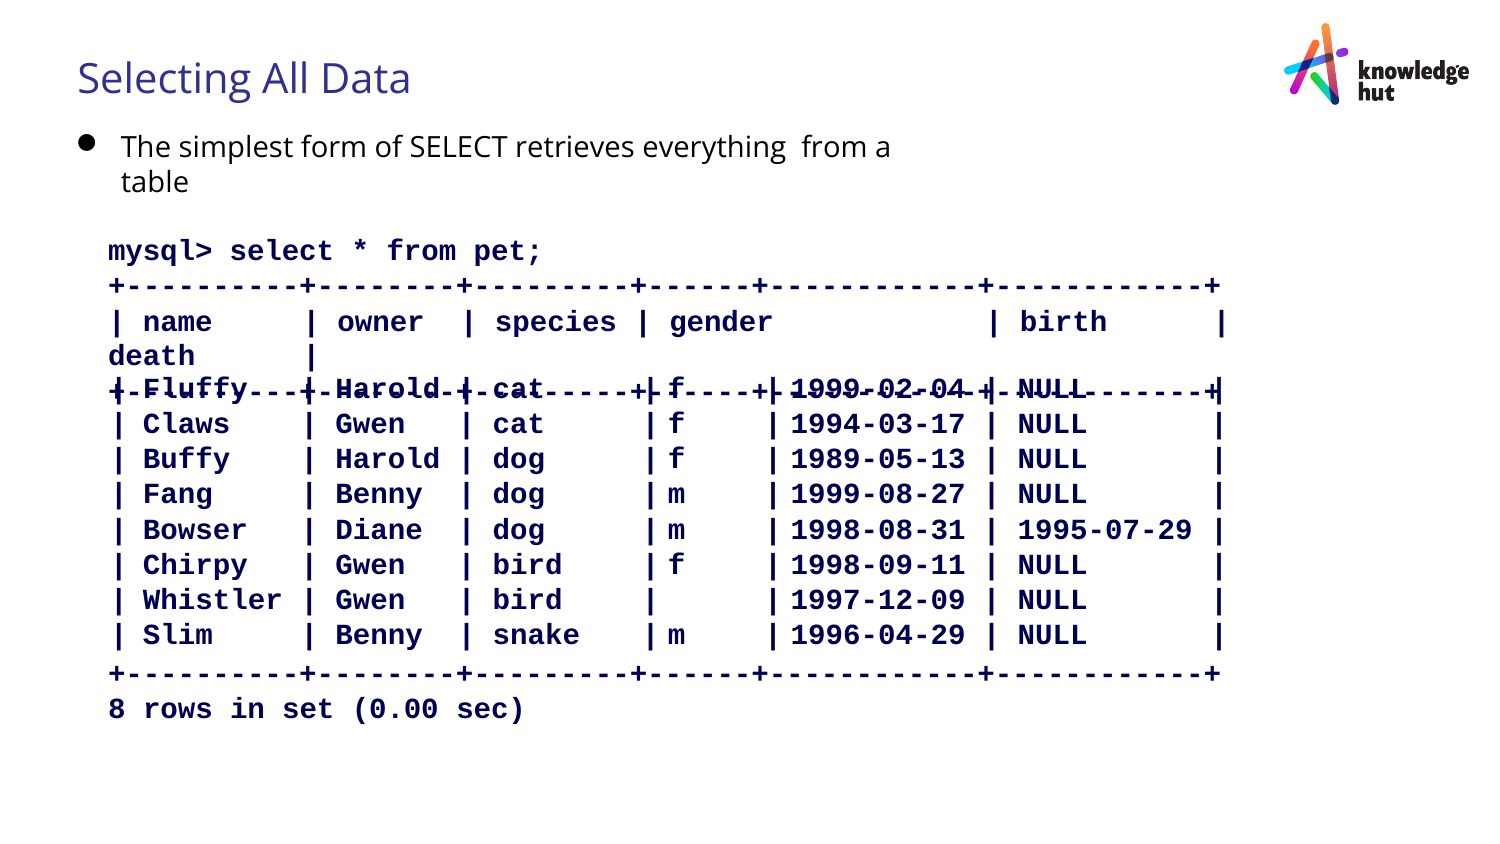

Selecting All Data
The simplest form of SELECT retrieves everything  from a table
mysql> select * from pet;
+----------+--------+---------+------+------------+------------+
| name	| owner	| species | gender	| birth	| death	|
+----------+--------+---------+------+------------+------------+
| | | Fluffy | | | Harold | | | cat | | | f | | | 1999-02-04 | | | NULL | | |
| --- | --- | --- | --- | --- | --- | --- | --- | --- | --- | --- | --- | --- |
| | | Claws | | | Gwen | | | cat | | | f | | | 1994-03-17 | | | NULL | | |
| | | Buffy | | | Harold | | | dog | | | f | | | 1989-05-13 | | | NULL | | |
| | | Fang | | | Benny | | | dog | | | m | | | 1999-08-27 | | | NULL | | |
| | | Bowser | | | Diane | | | dog | | | m | | | 1998-08-31 | | | 1995-07-29 | | |
| | | Chirpy | | | Gwen | | | bird | | | f | | | 1998-09-11 | | | NULL | | |
| | | Whistler | | | Gwen | | | bird | | |  | | | 1997-12-09 | | | NULL | | |
| | | Slim | | | Benny | | | snake | | | m | | | 1996-04-29 | | | NULL | | |
+----------+--------+---------+------+------------+------------+
8 rows in set (0.00 sec)